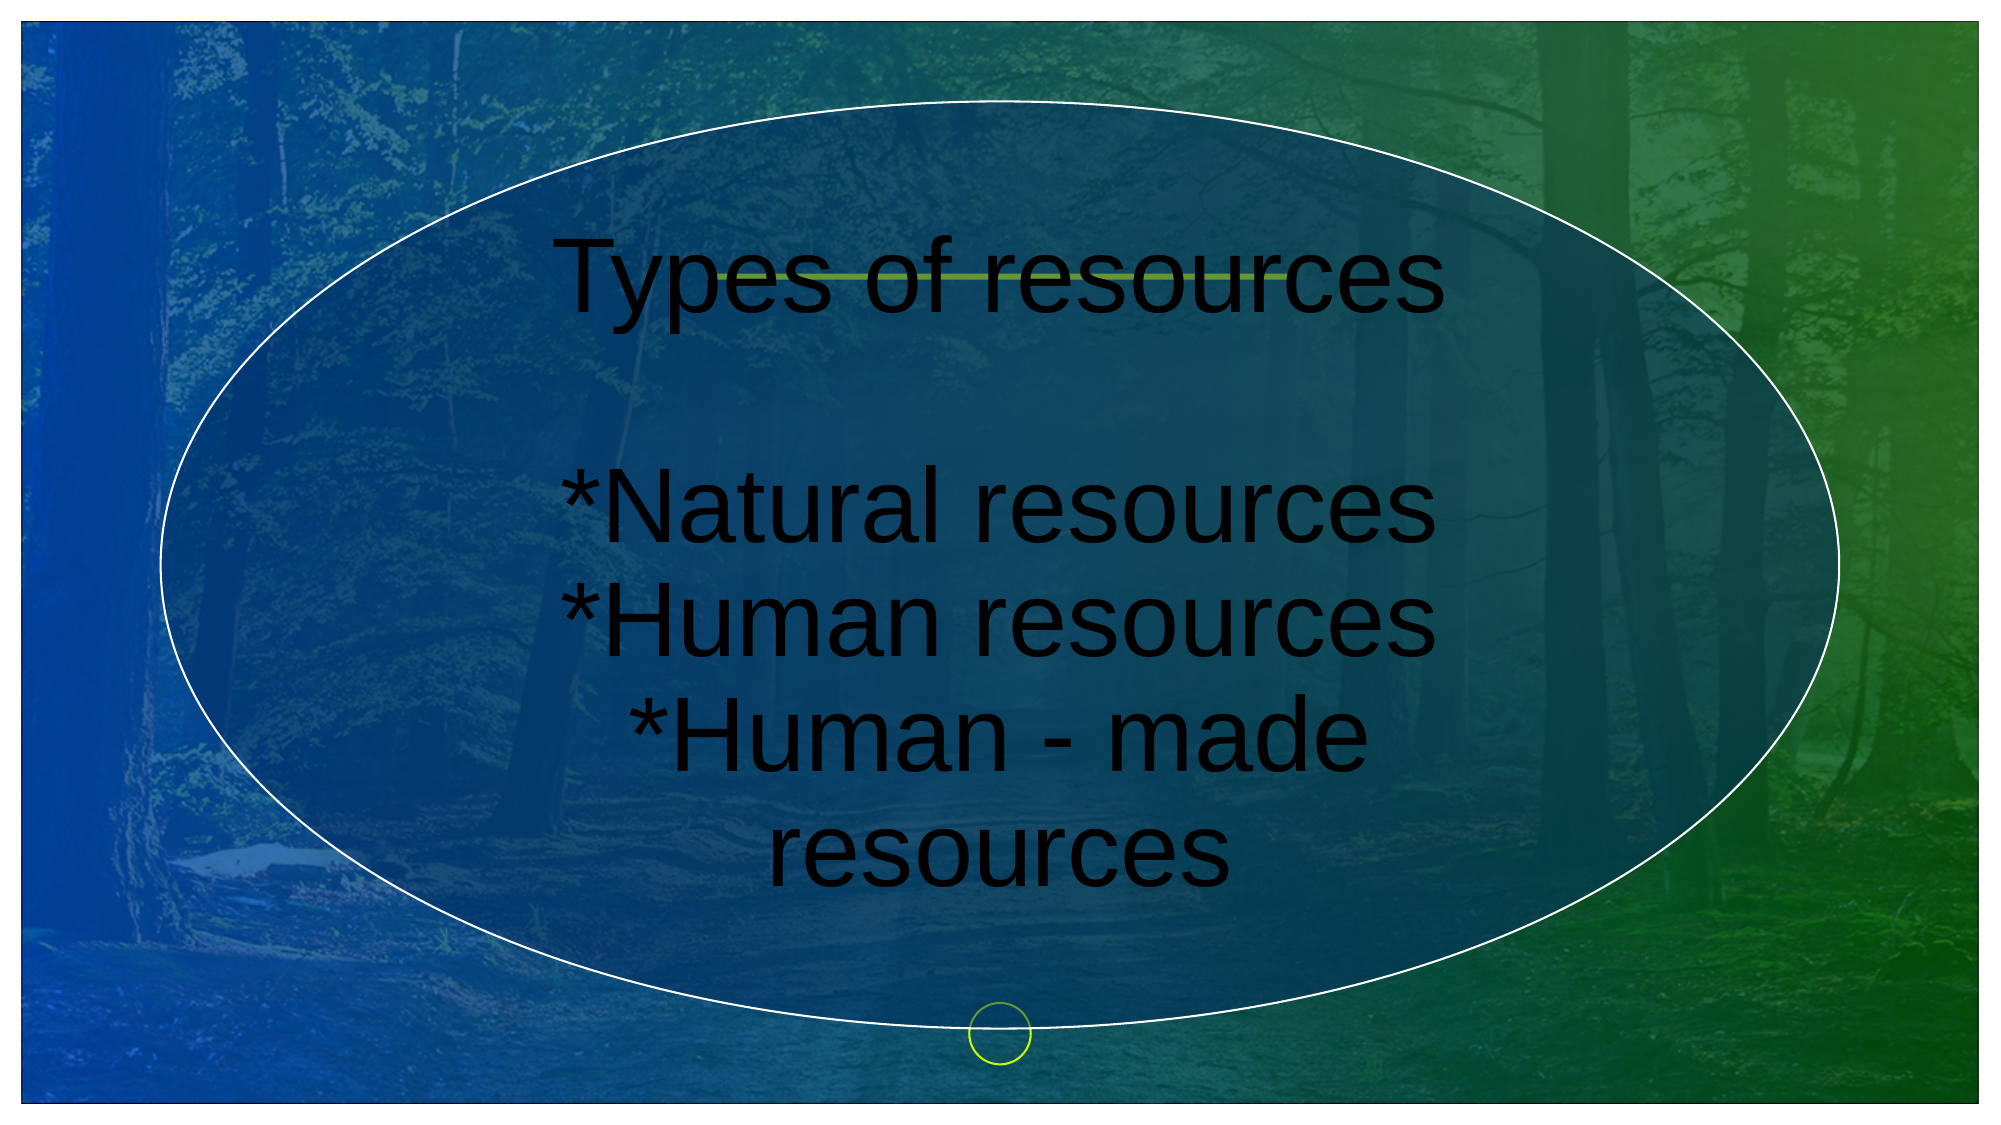

Types of resources
*Natural resources
*Human resources
*Human - made resources